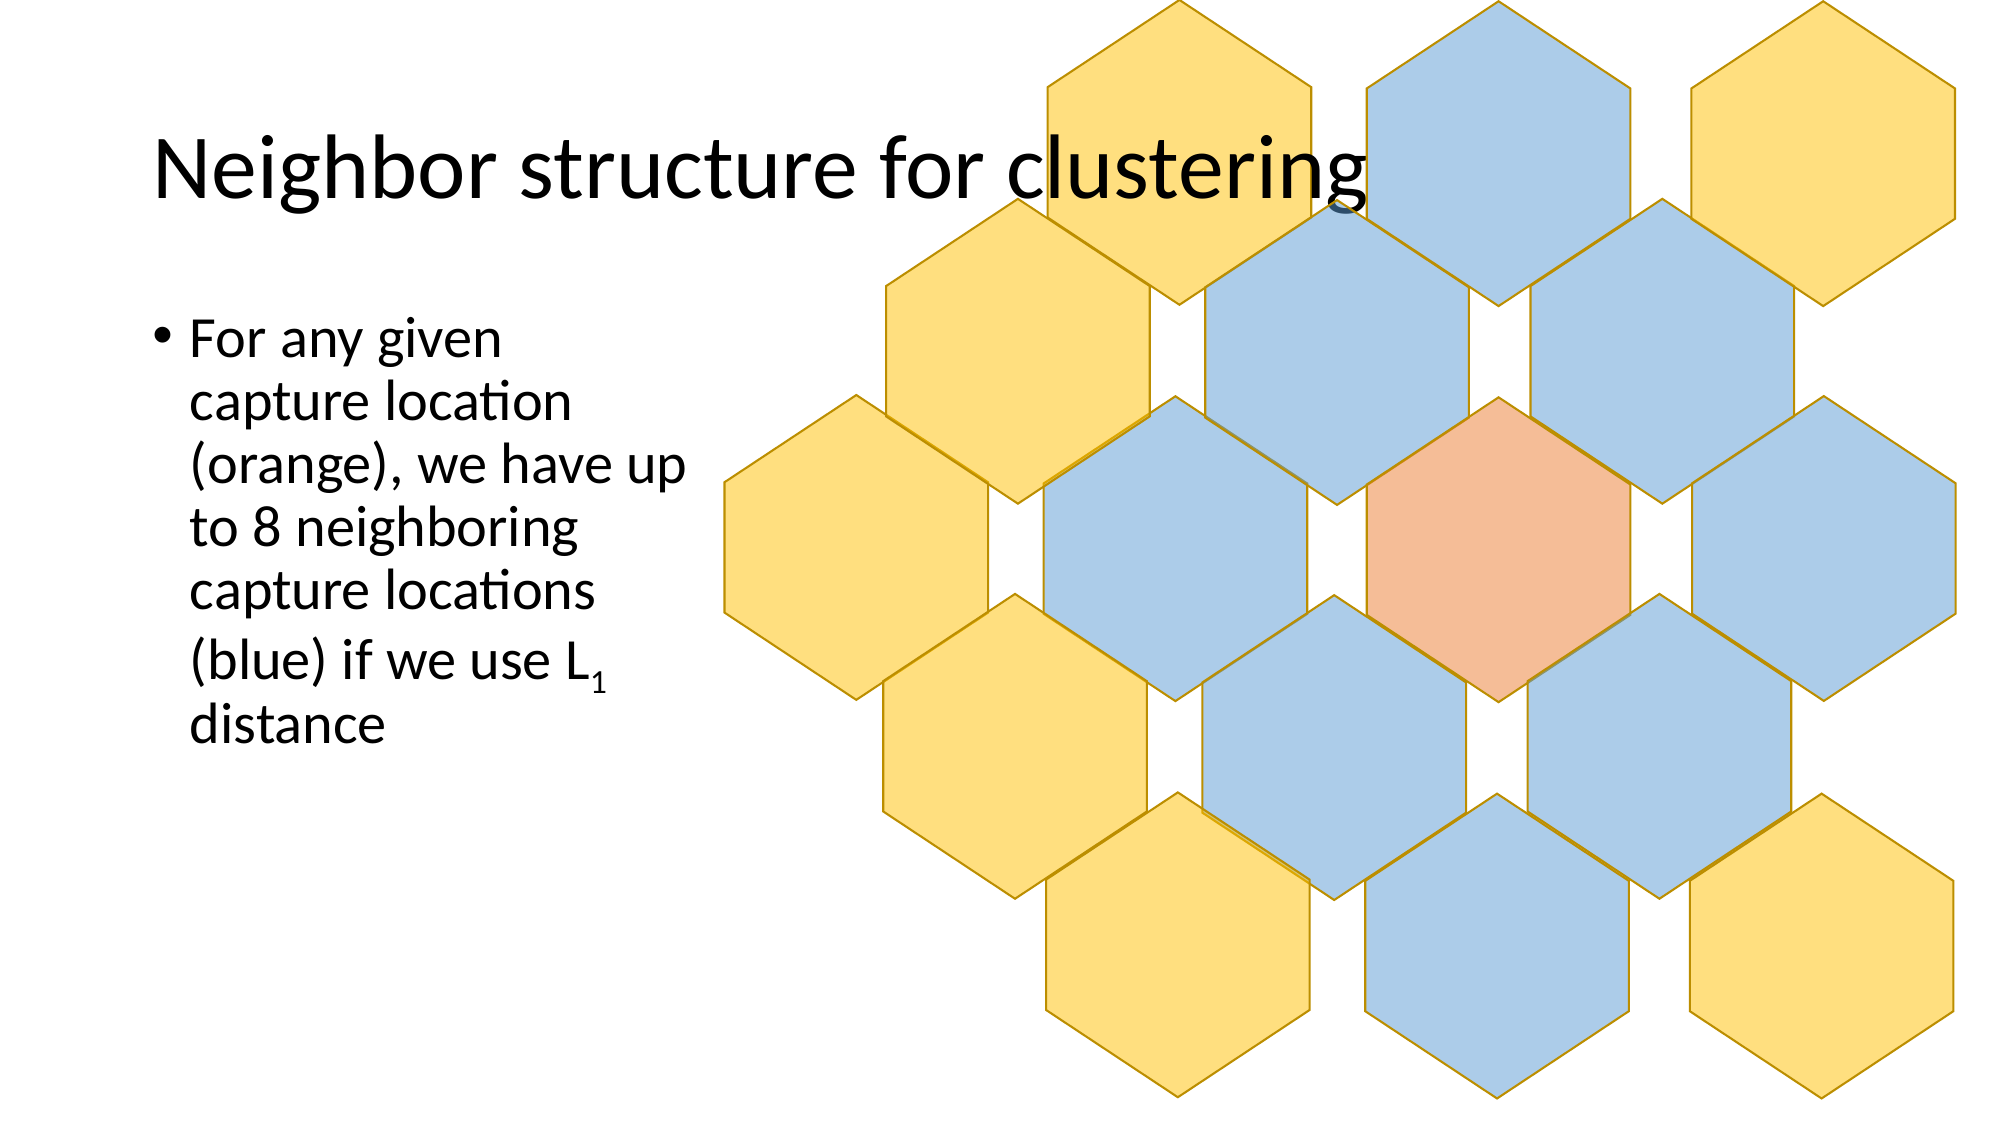

# Neighbor structure for clustering

For any given capture location (orange), we have up to 8 neighboring capture locations (blue) if we use L1 distance